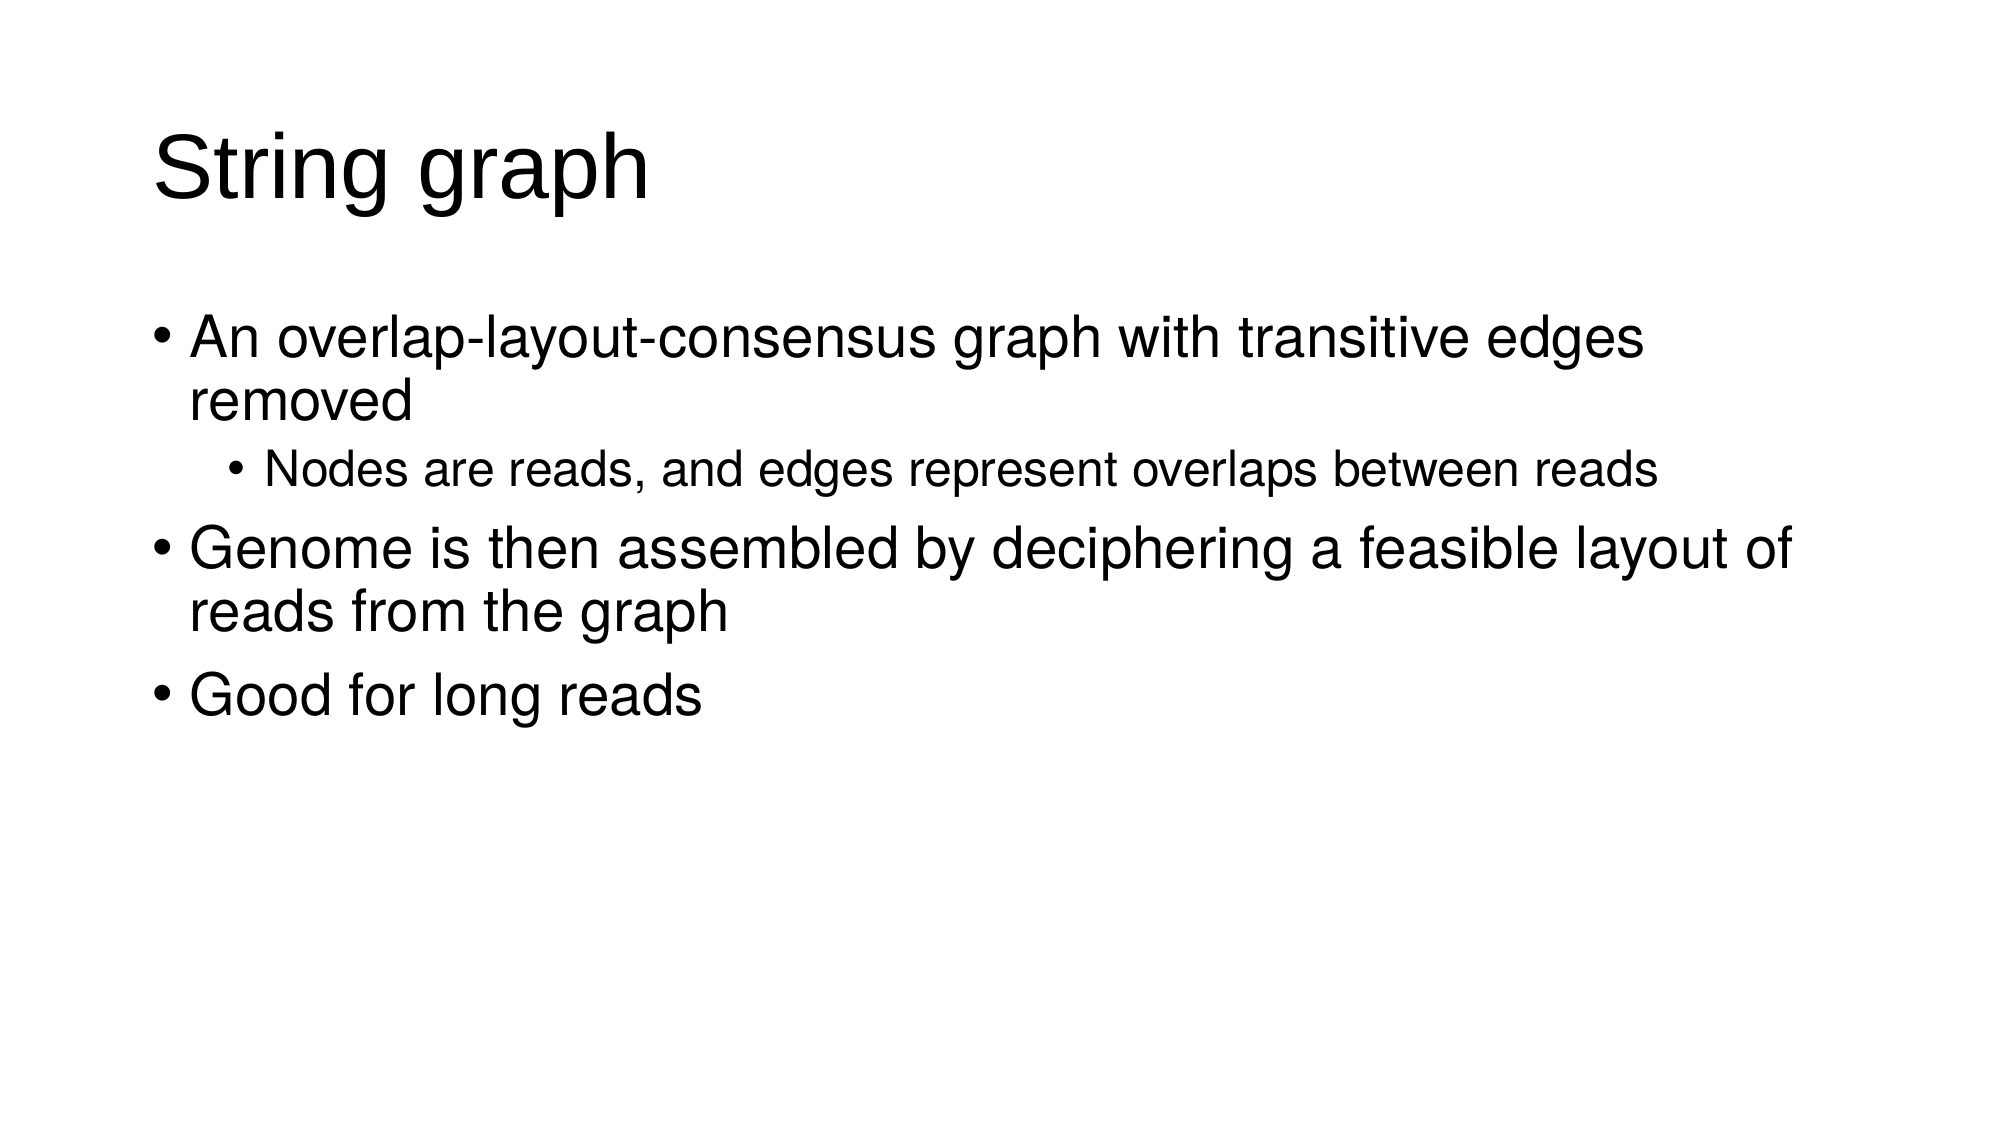

# String graph
An overlap-layout-consensus graph with transitive edges removed
Nodes are reads, and edges represent overlaps between reads
Genome is then assembled by deciphering a feasible layout of reads from the graph
Good for long reads